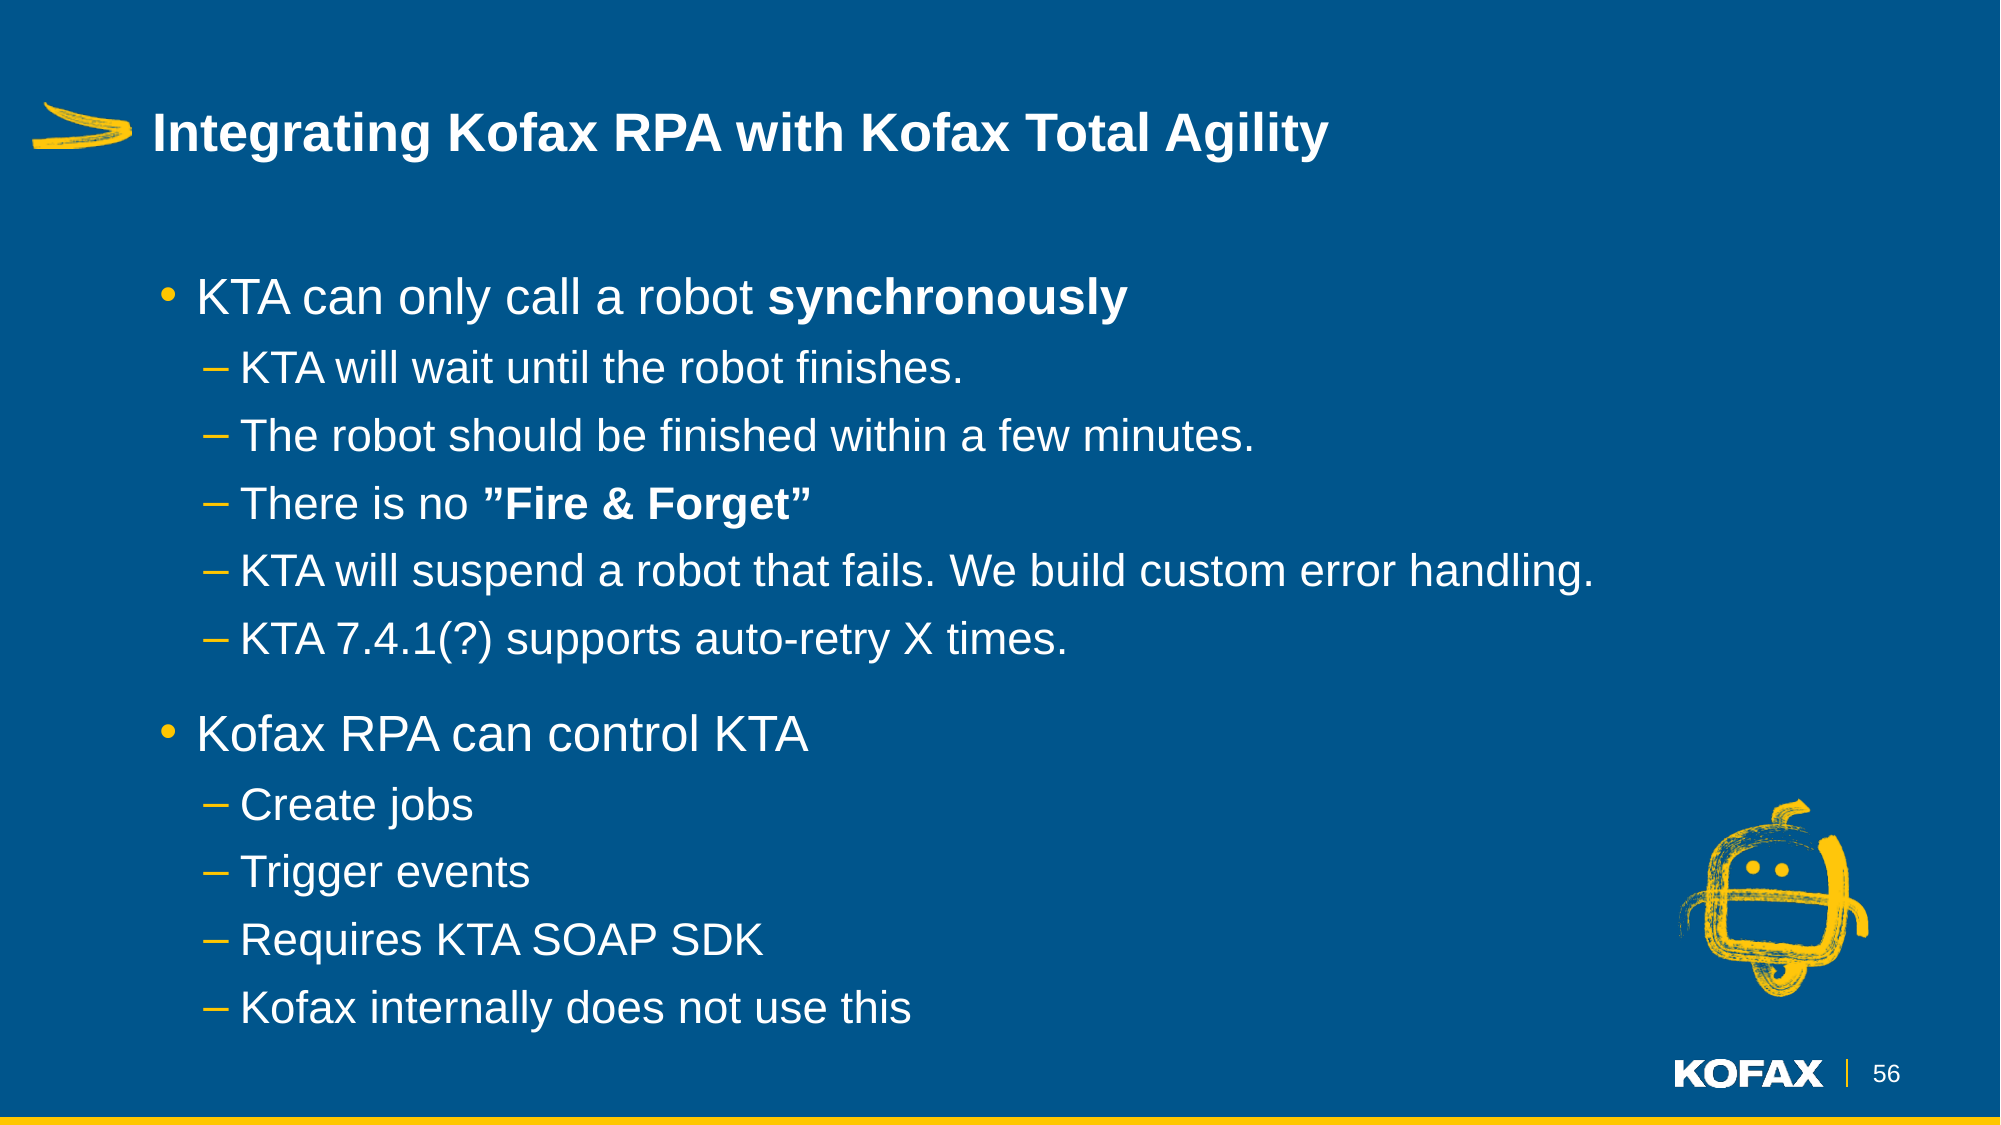

# Integrating Kofax RPA with Kofax Total Agility
KTA can only call a robot synchronously
KTA will wait until the robot finishes.
The robot should be finished within a few minutes.
There is no ”Fire & Forget”
KTA will suspend a robot that fails. We build custom error handling.
KTA 7.4.1(?) supports auto-retry X times.
Kofax RPA can control KTA
Create jobs
Trigger events
Requires KTA SOAP SDK
Kofax internally does not use this
56